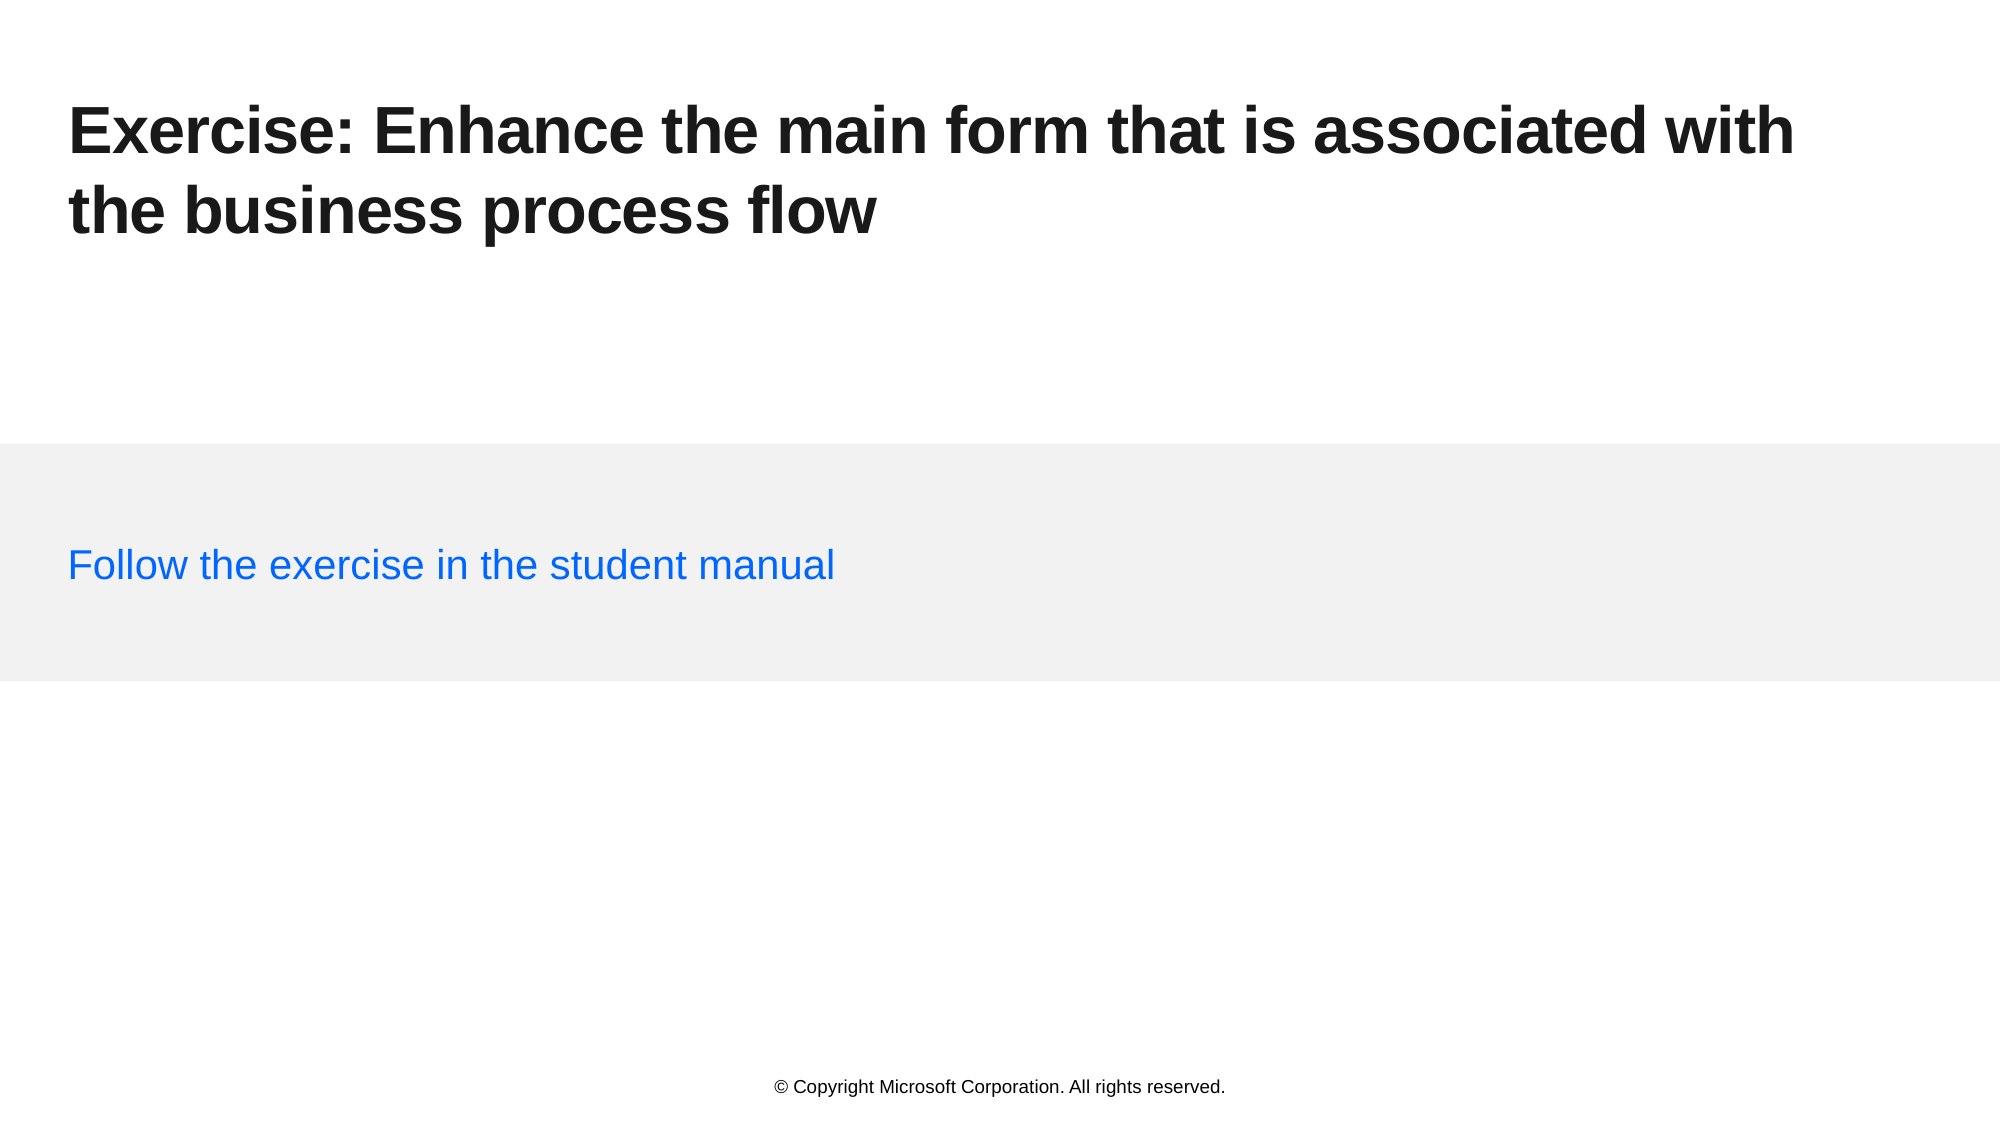

# Exercise: Enhance the main form that is associated with the business process flow
Follow the exercise in the student manual